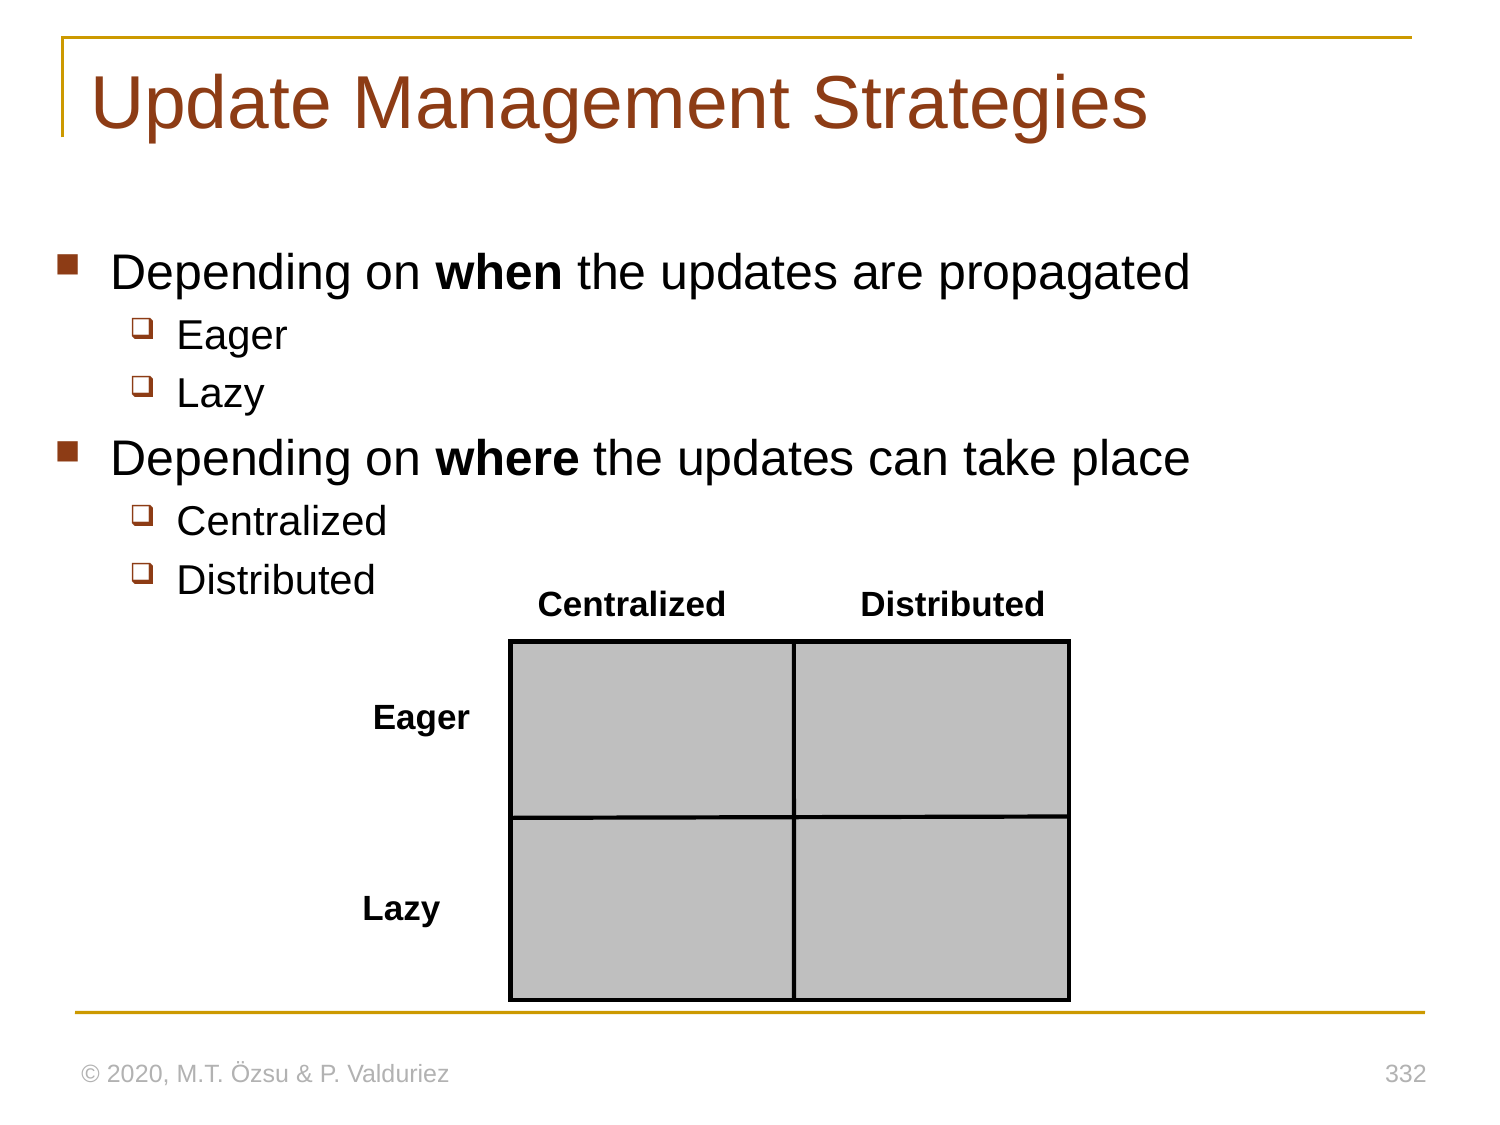

# Update Management Strategies
Depending on when the updates are propagated
Eager
Lazy
Depending on where the updates can take place
Centralized
Distributed
Centralized
Distributed

Eager

Lazy
© 2020, M.T. Özsu & P. Valduriez
332